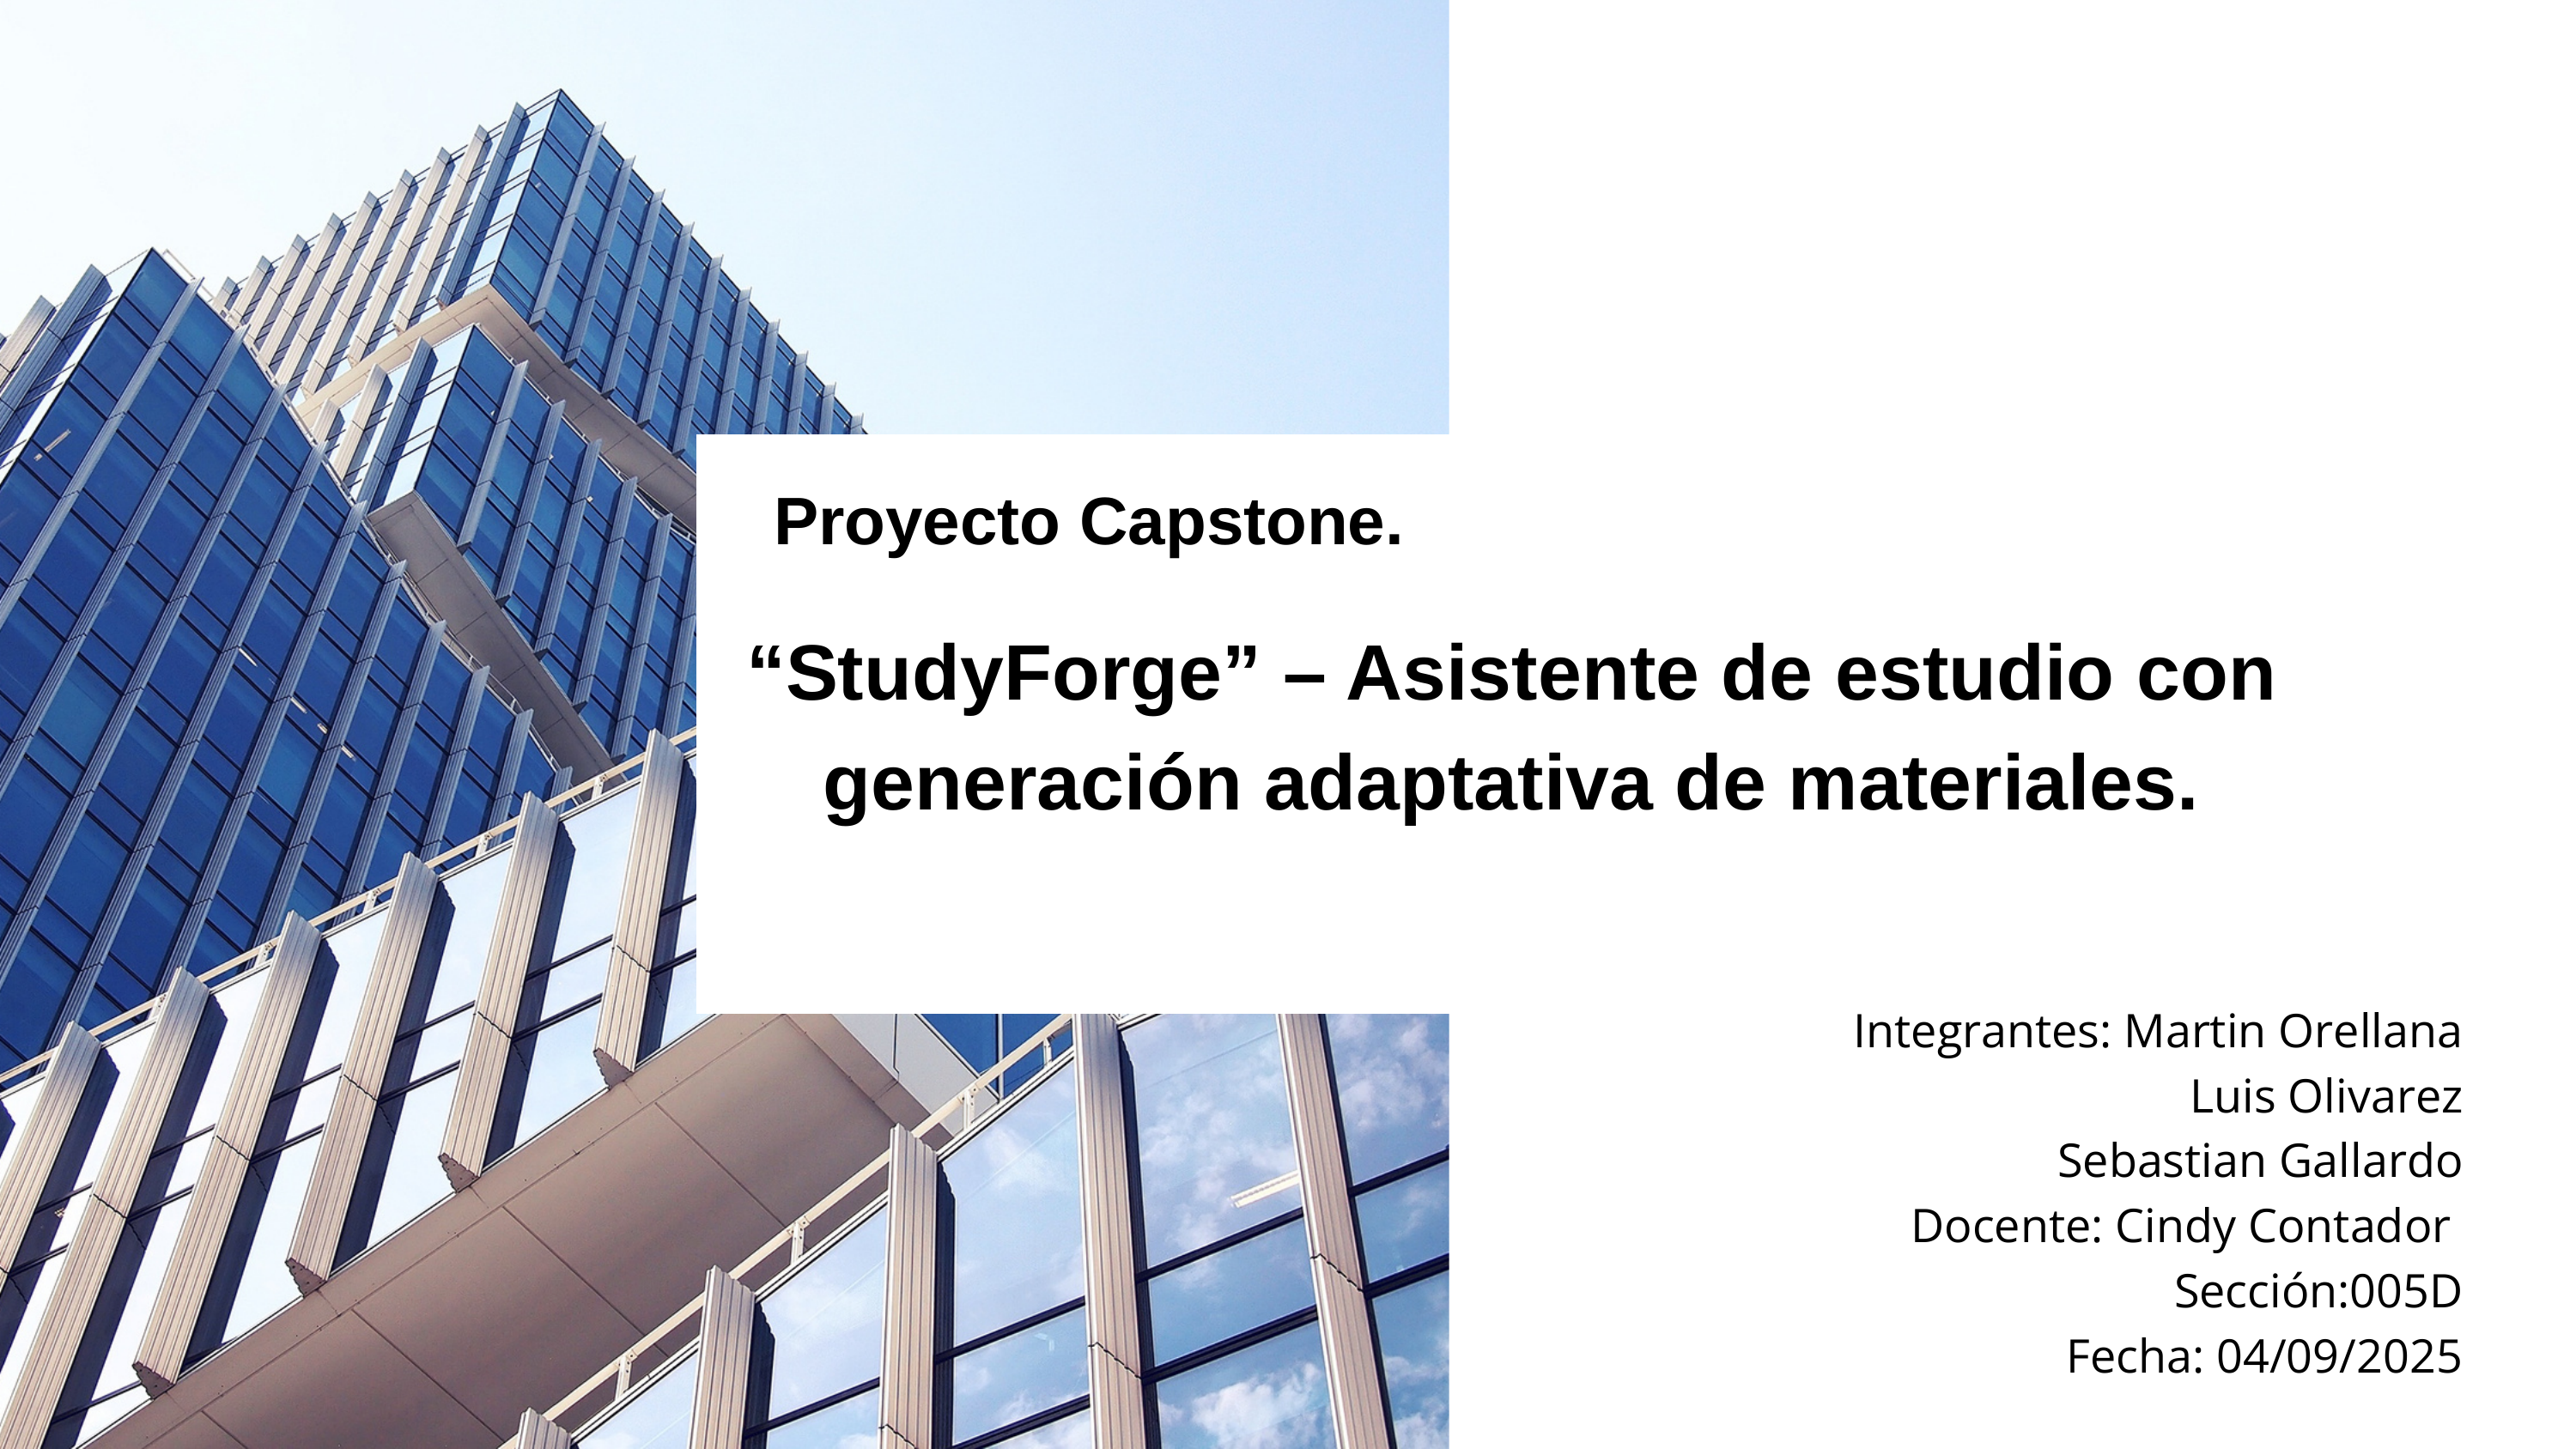

Proyecto Capstone.
“StudyForge” – Asistente de estudio con generación adaptativa de materiales.
Integrantes: Martin Orellana
Luis Olivarez
Sebastian Gallardo
Docente: Cindy Contador
Sección:005D
Fecha: 04/09/2025